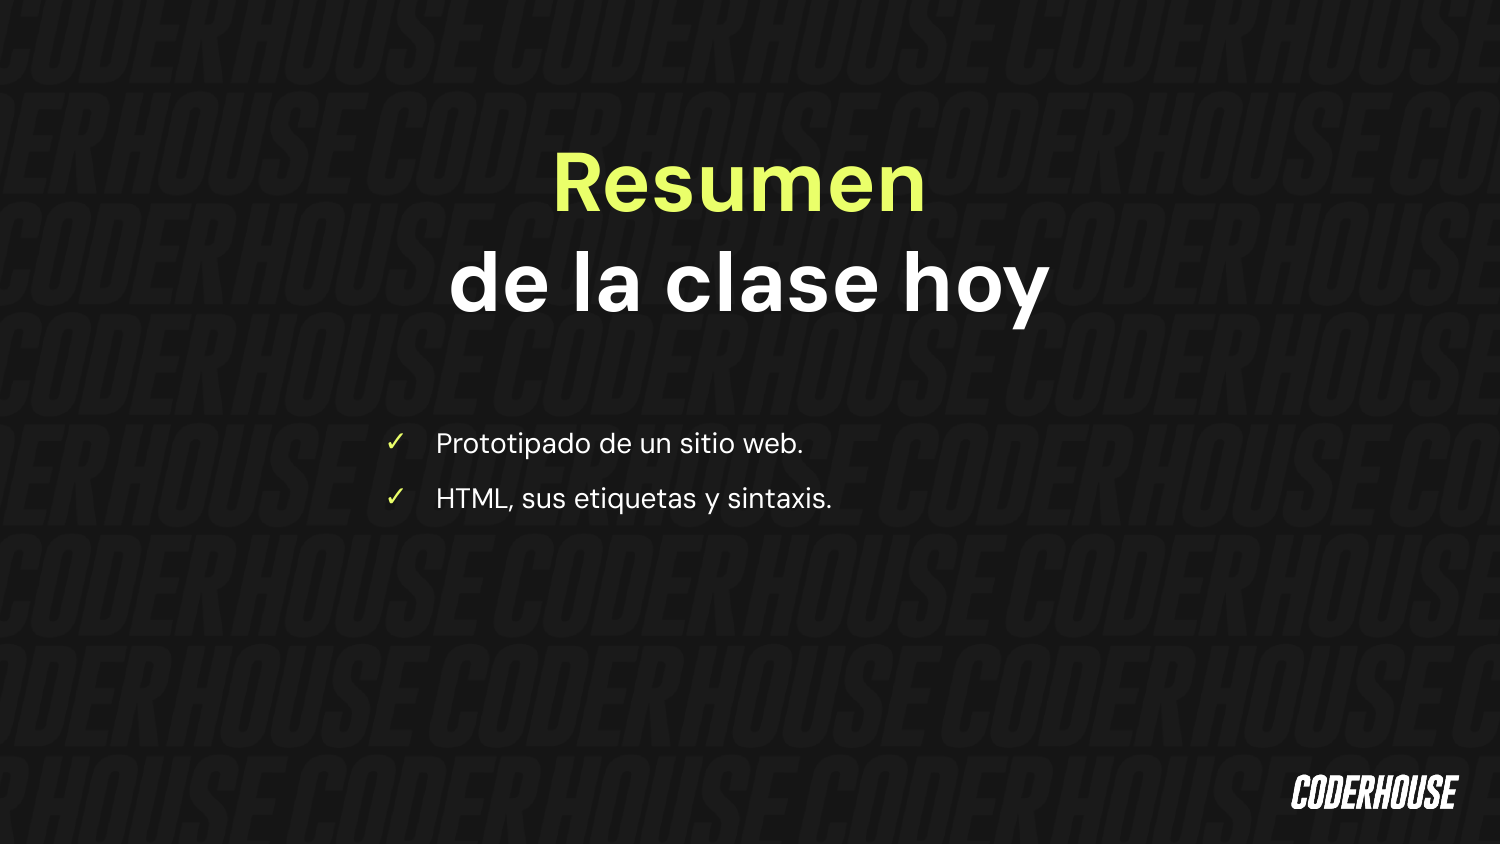

Resumen
de la clase hoy
Prototipado de un sitio web.
HTML, sus etiquetas y sintaxis.